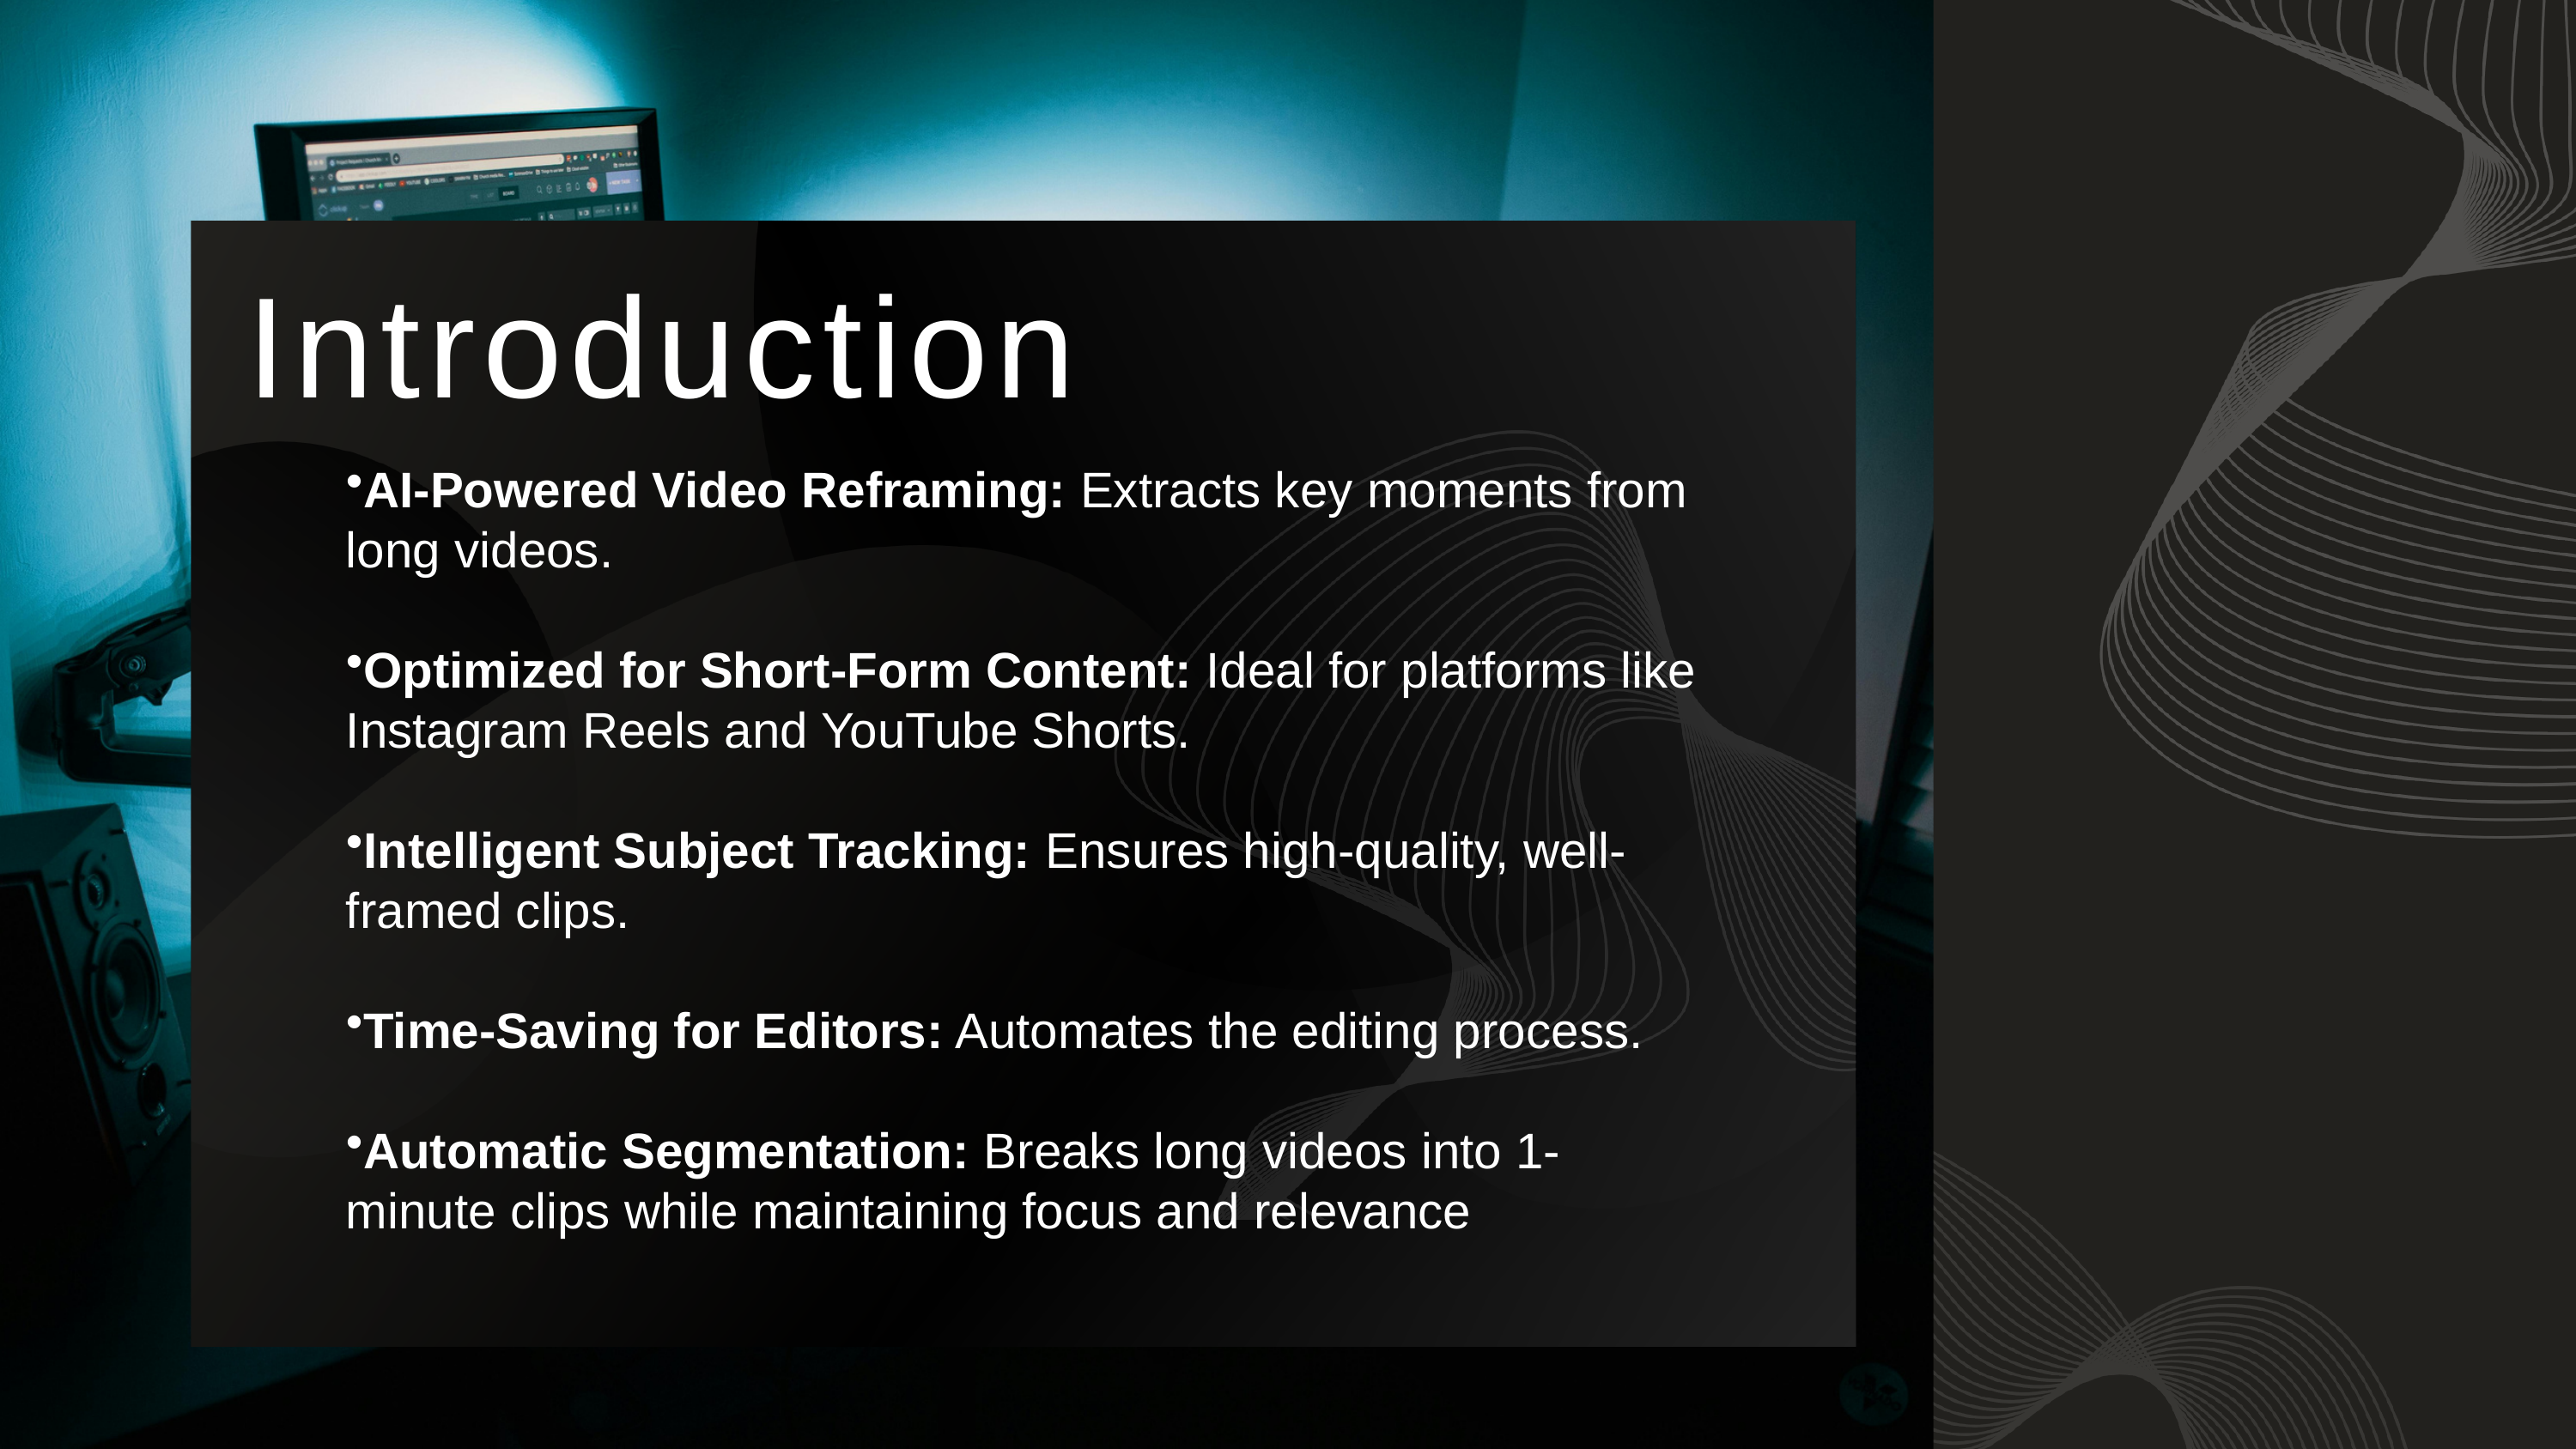

Introduction

AI-Powered Video Reframing: Extracts key moments from long videos.

Optimized for Short-Form Content: Ideal for platforms like Instagram Reels and YouTube Shorts.

Intelligent Subject Tracking: Ensures high-quality, well-framed clips.

Time-Saving for Editors: Automates the editing process.

Automatic Segmentation: Breaks long videos into 1-minute clips while maintaining focus and relevance